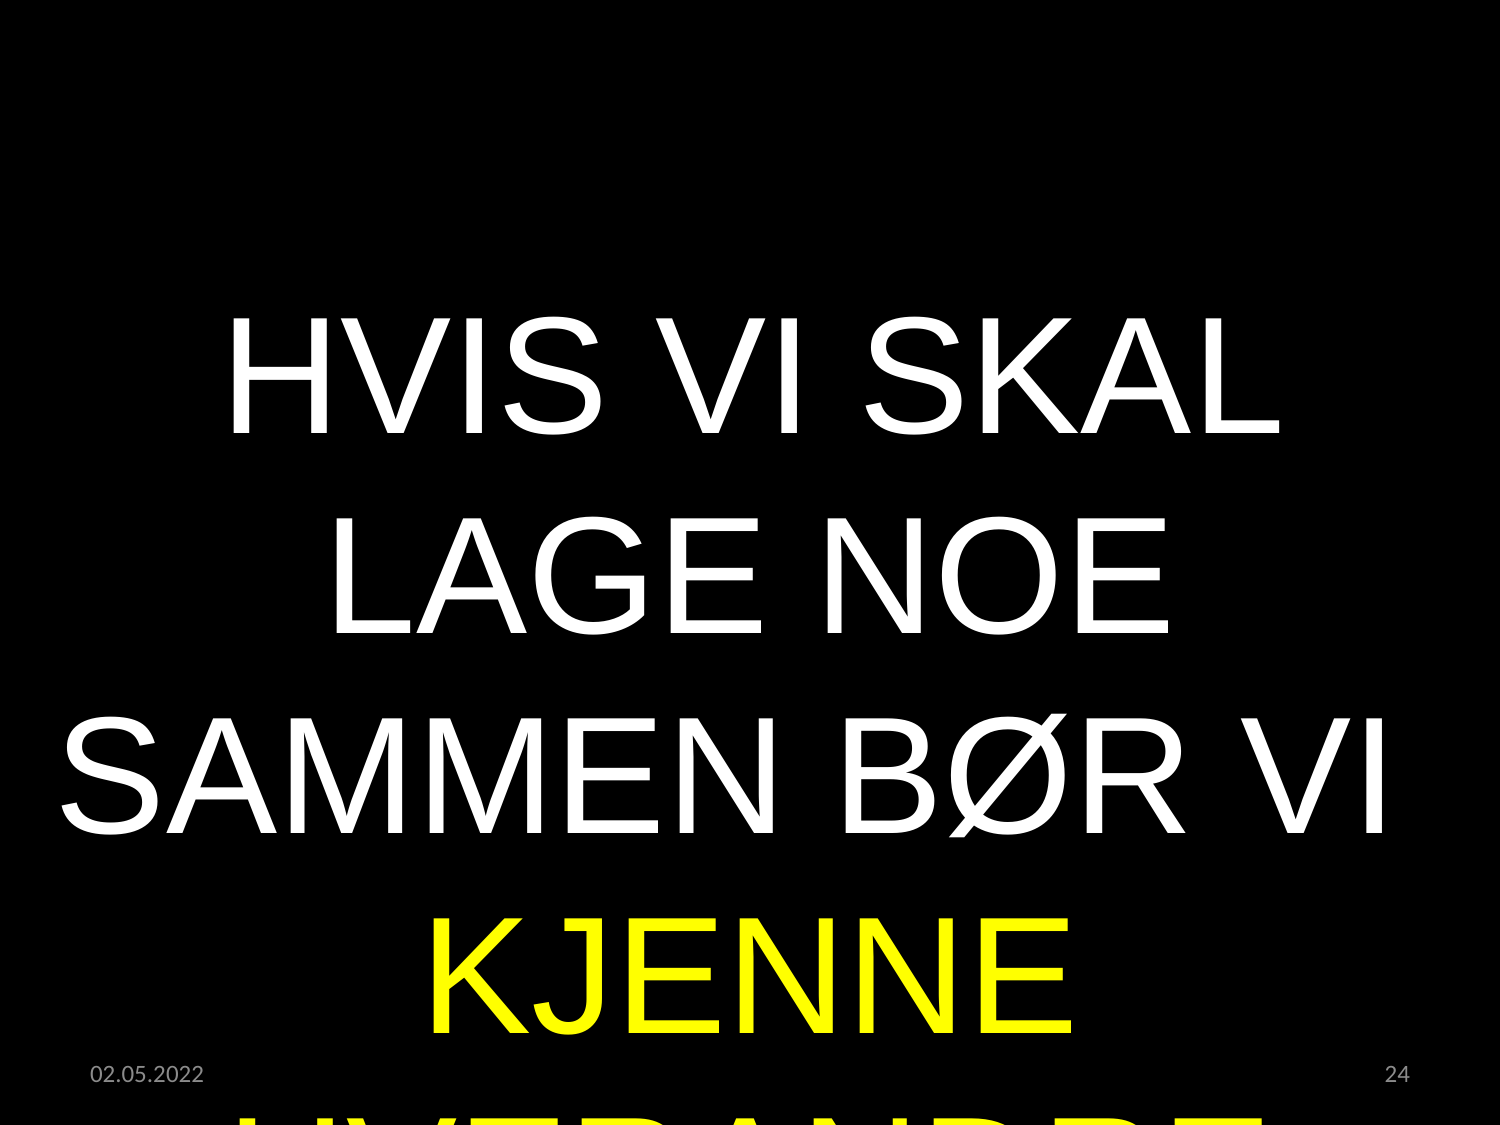

HVIS VI SKAL LAGE NOE SAMMEN BØR VI
KJENNE HVERANDRE
02.05.2022
24